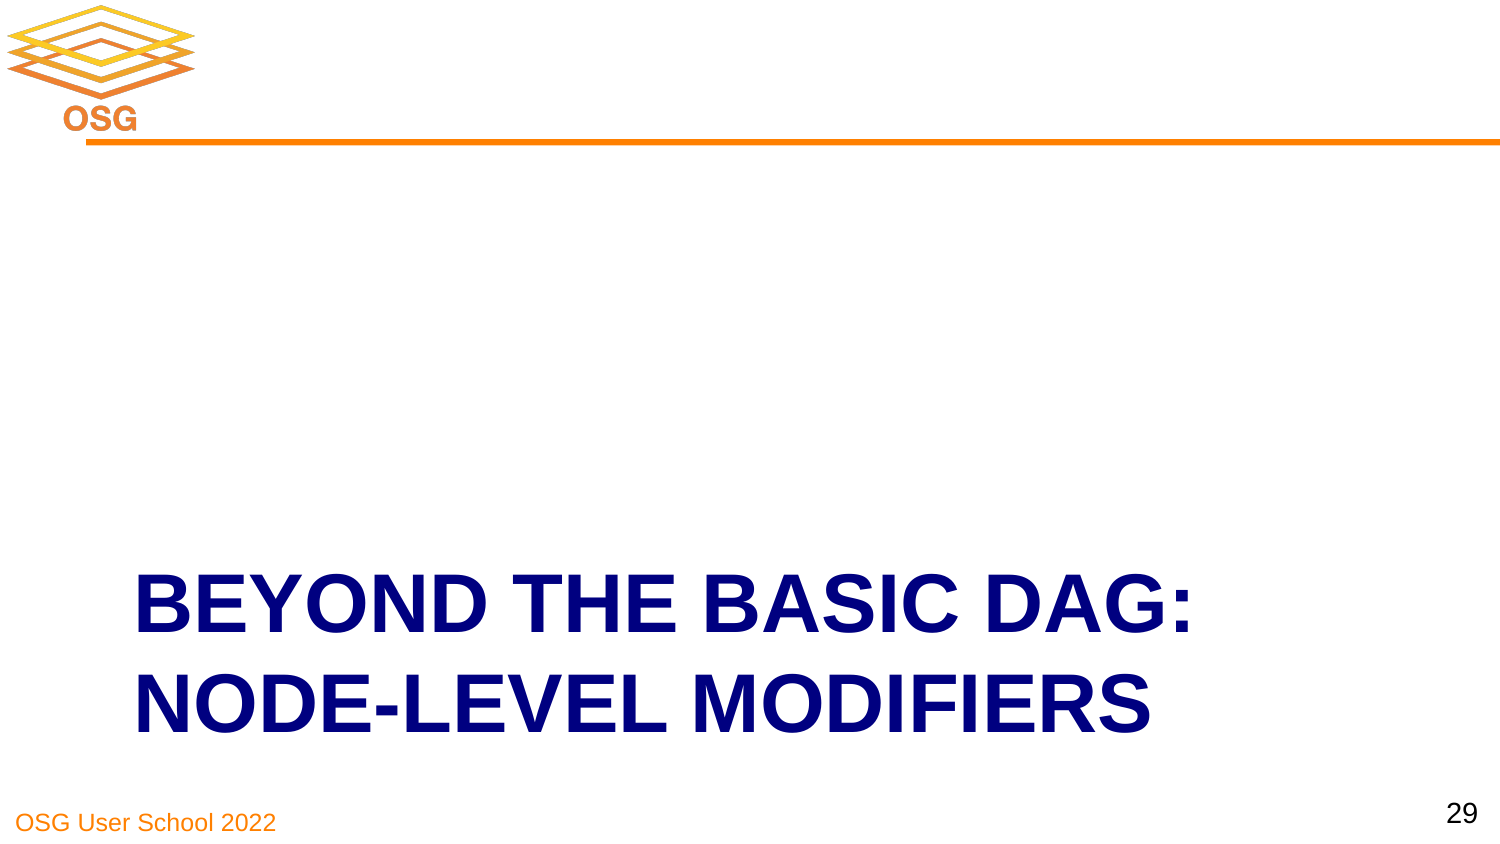

# Beyond the basic DAG: Node-Level Modifiers
29